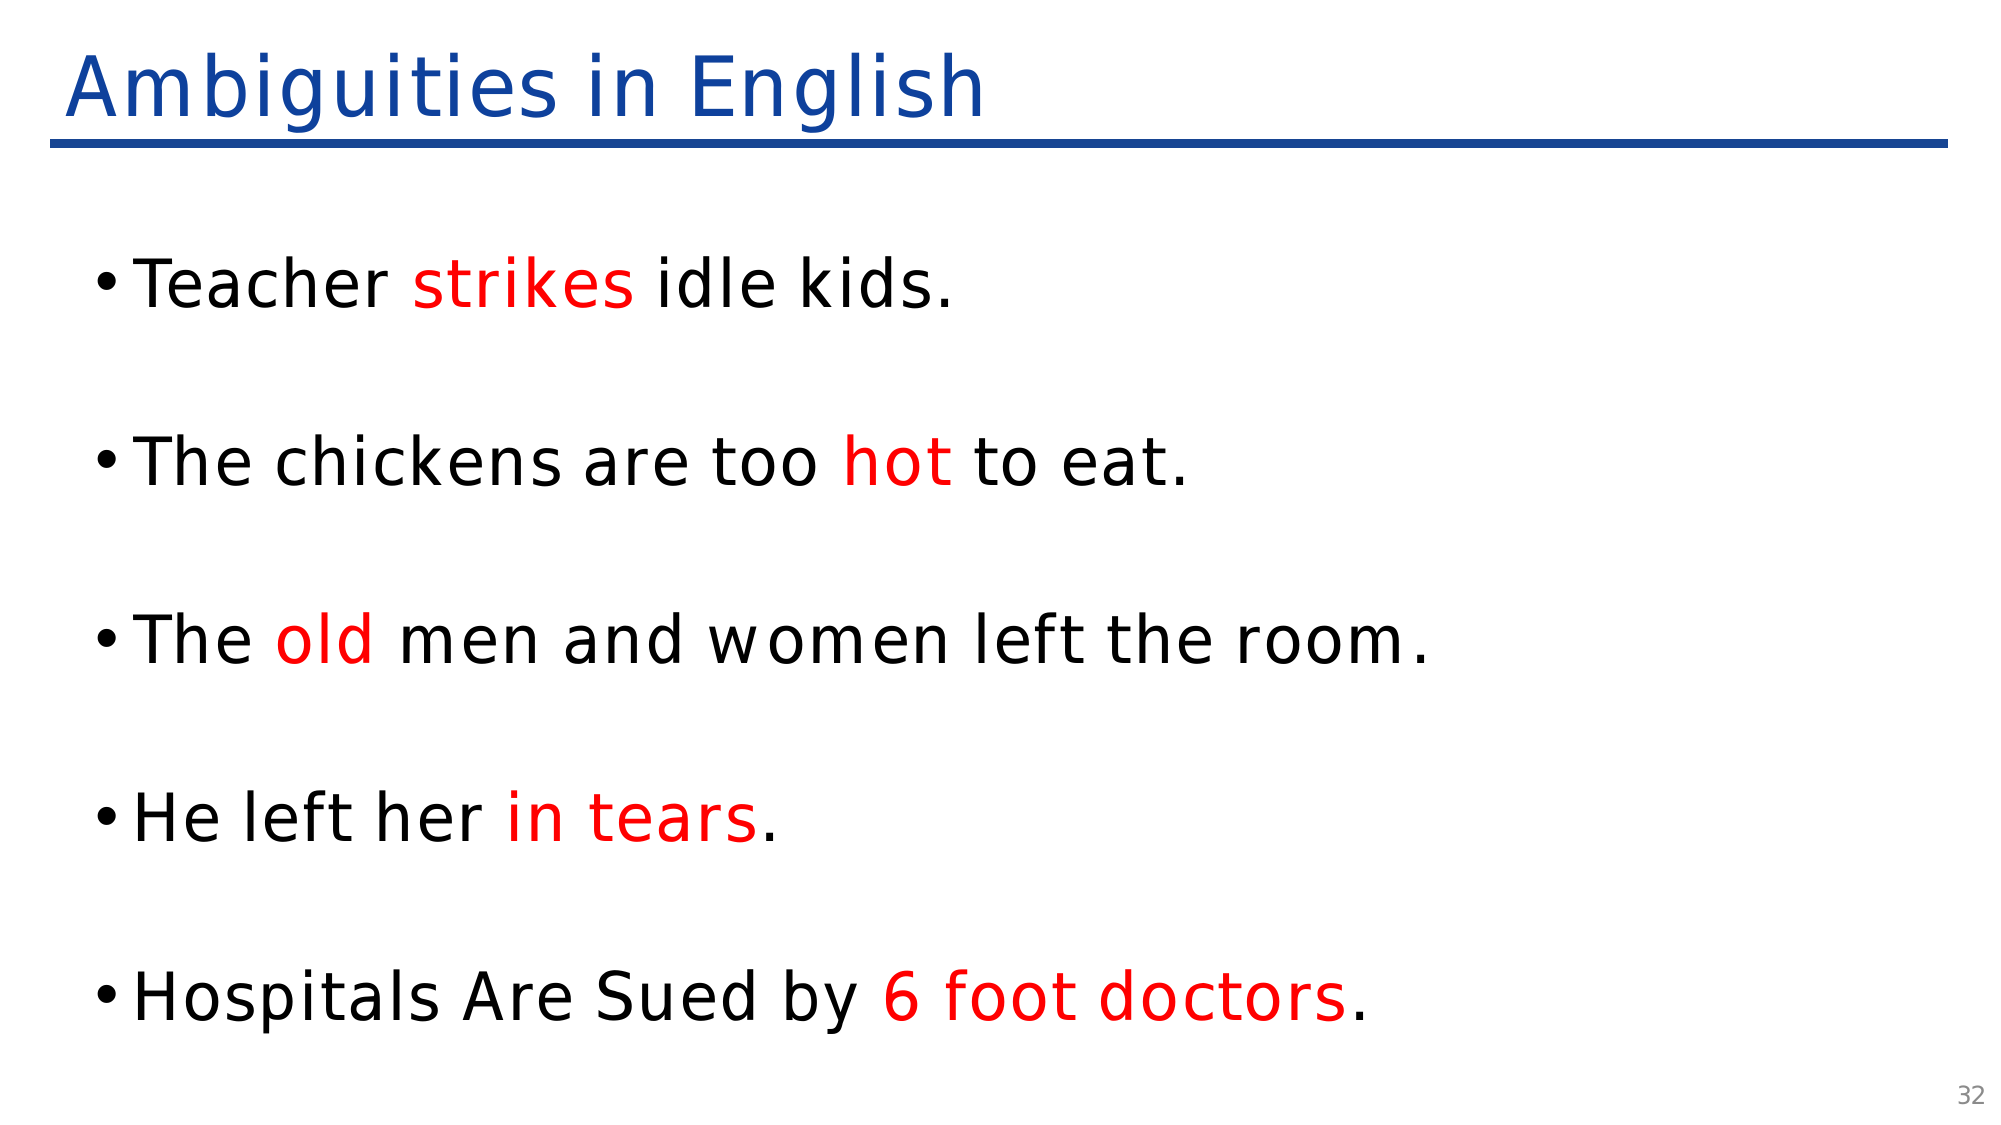

# Ambiguities in English
Teacher strikes idle kids.
The chickens are too hot to eat.
The old men and women left the room.
He left her in tears.
Hospitals Are Sued by 6 foot doctors.
32